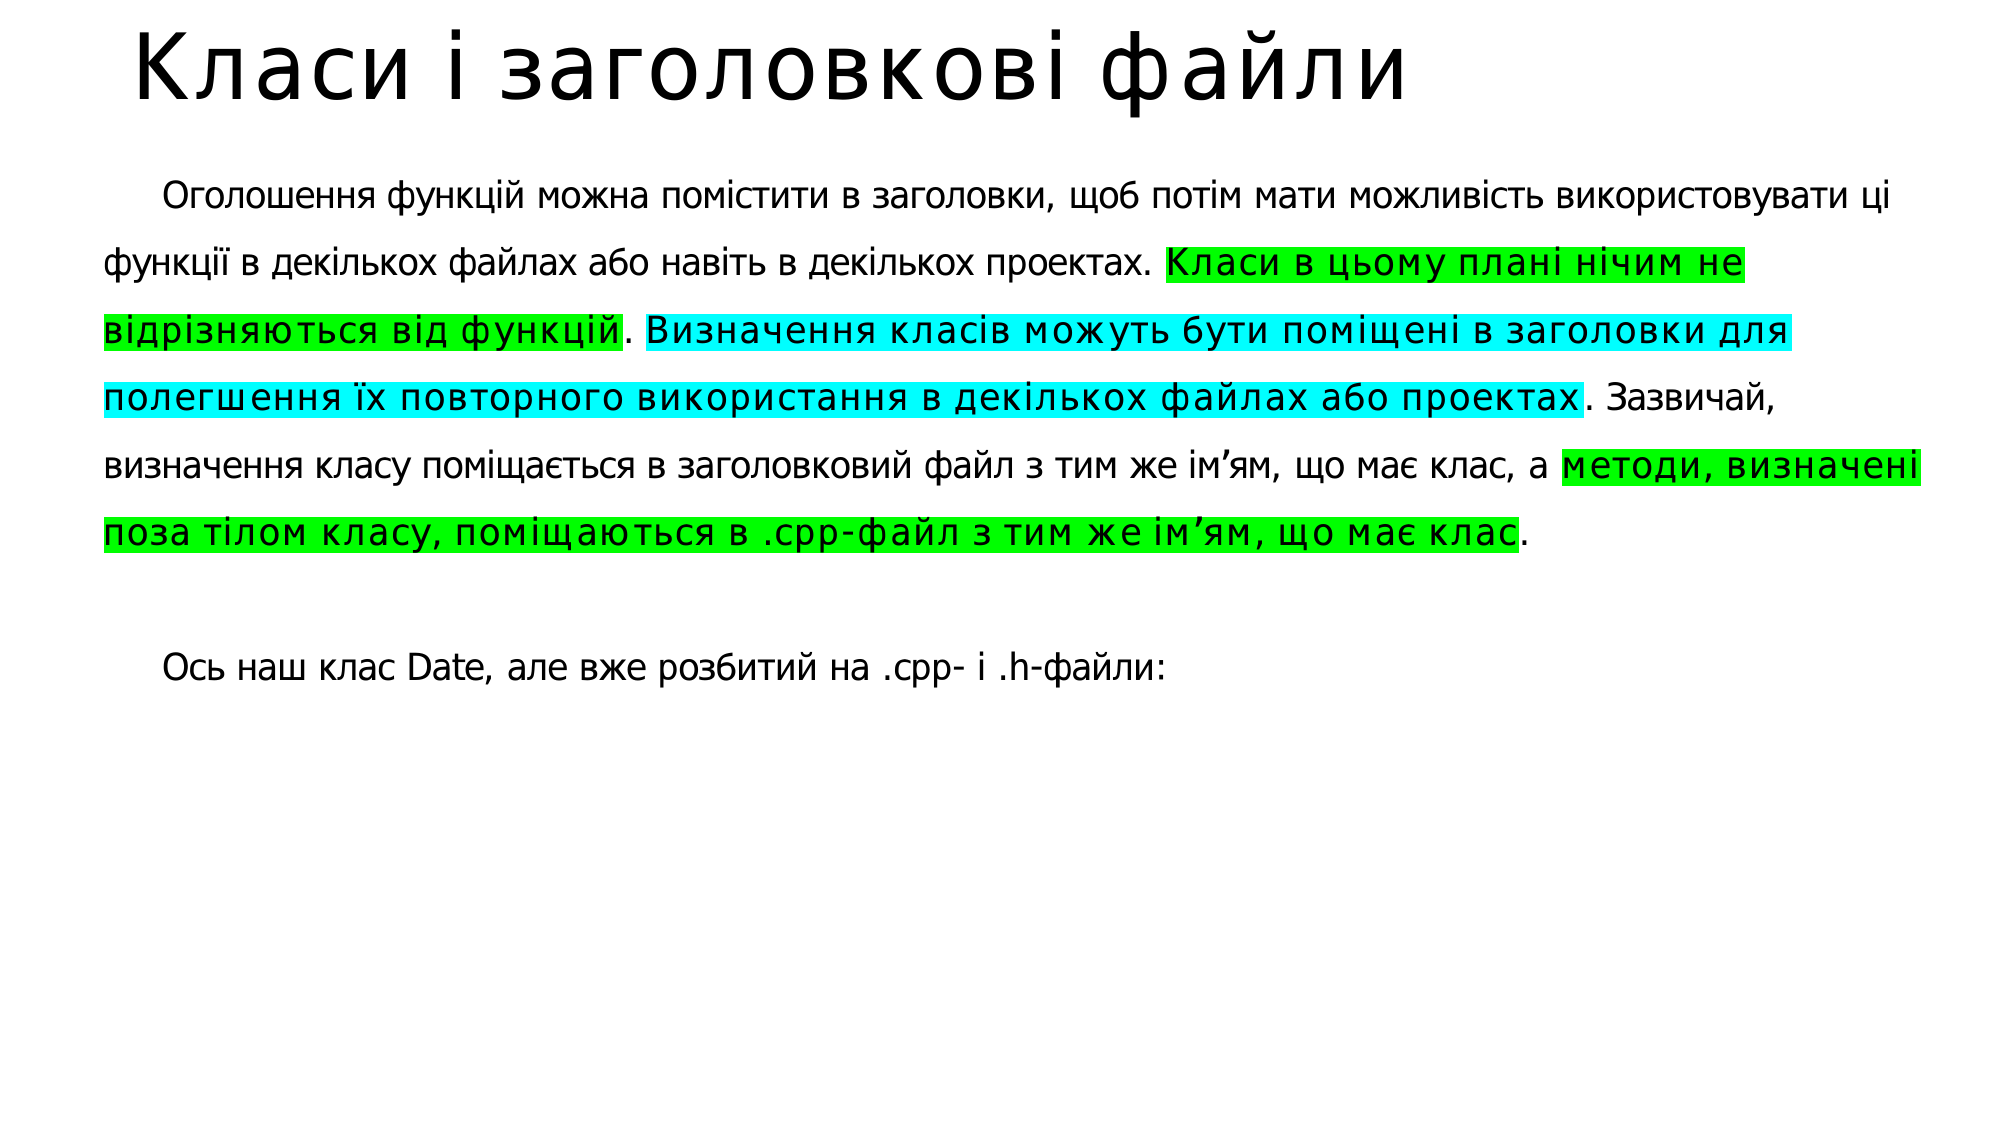

# Класи і заголовкові файли
Оголошення функцій можна помістити в заголовки, щоб потім мати можливість використовувати ці функції в декількох файлах або навіть в декількох проектах. Класи в цьому плані нічим не відрізняються від функцій. Визначення класів можуть бути поміщені в заголовки для полегшення їх повторного використання в декількох файлах або проектах. Зазвичай, визначення класу поміщається в заголовковий файл з тим же ім’ям, що має клас, а методи, визначені поза тілом класу, поміщаються в .cpp-файл з тим же ім’ям, що має клас.

Ось наш клас Date, але вже розбитий на .cpp- і .h-файли: